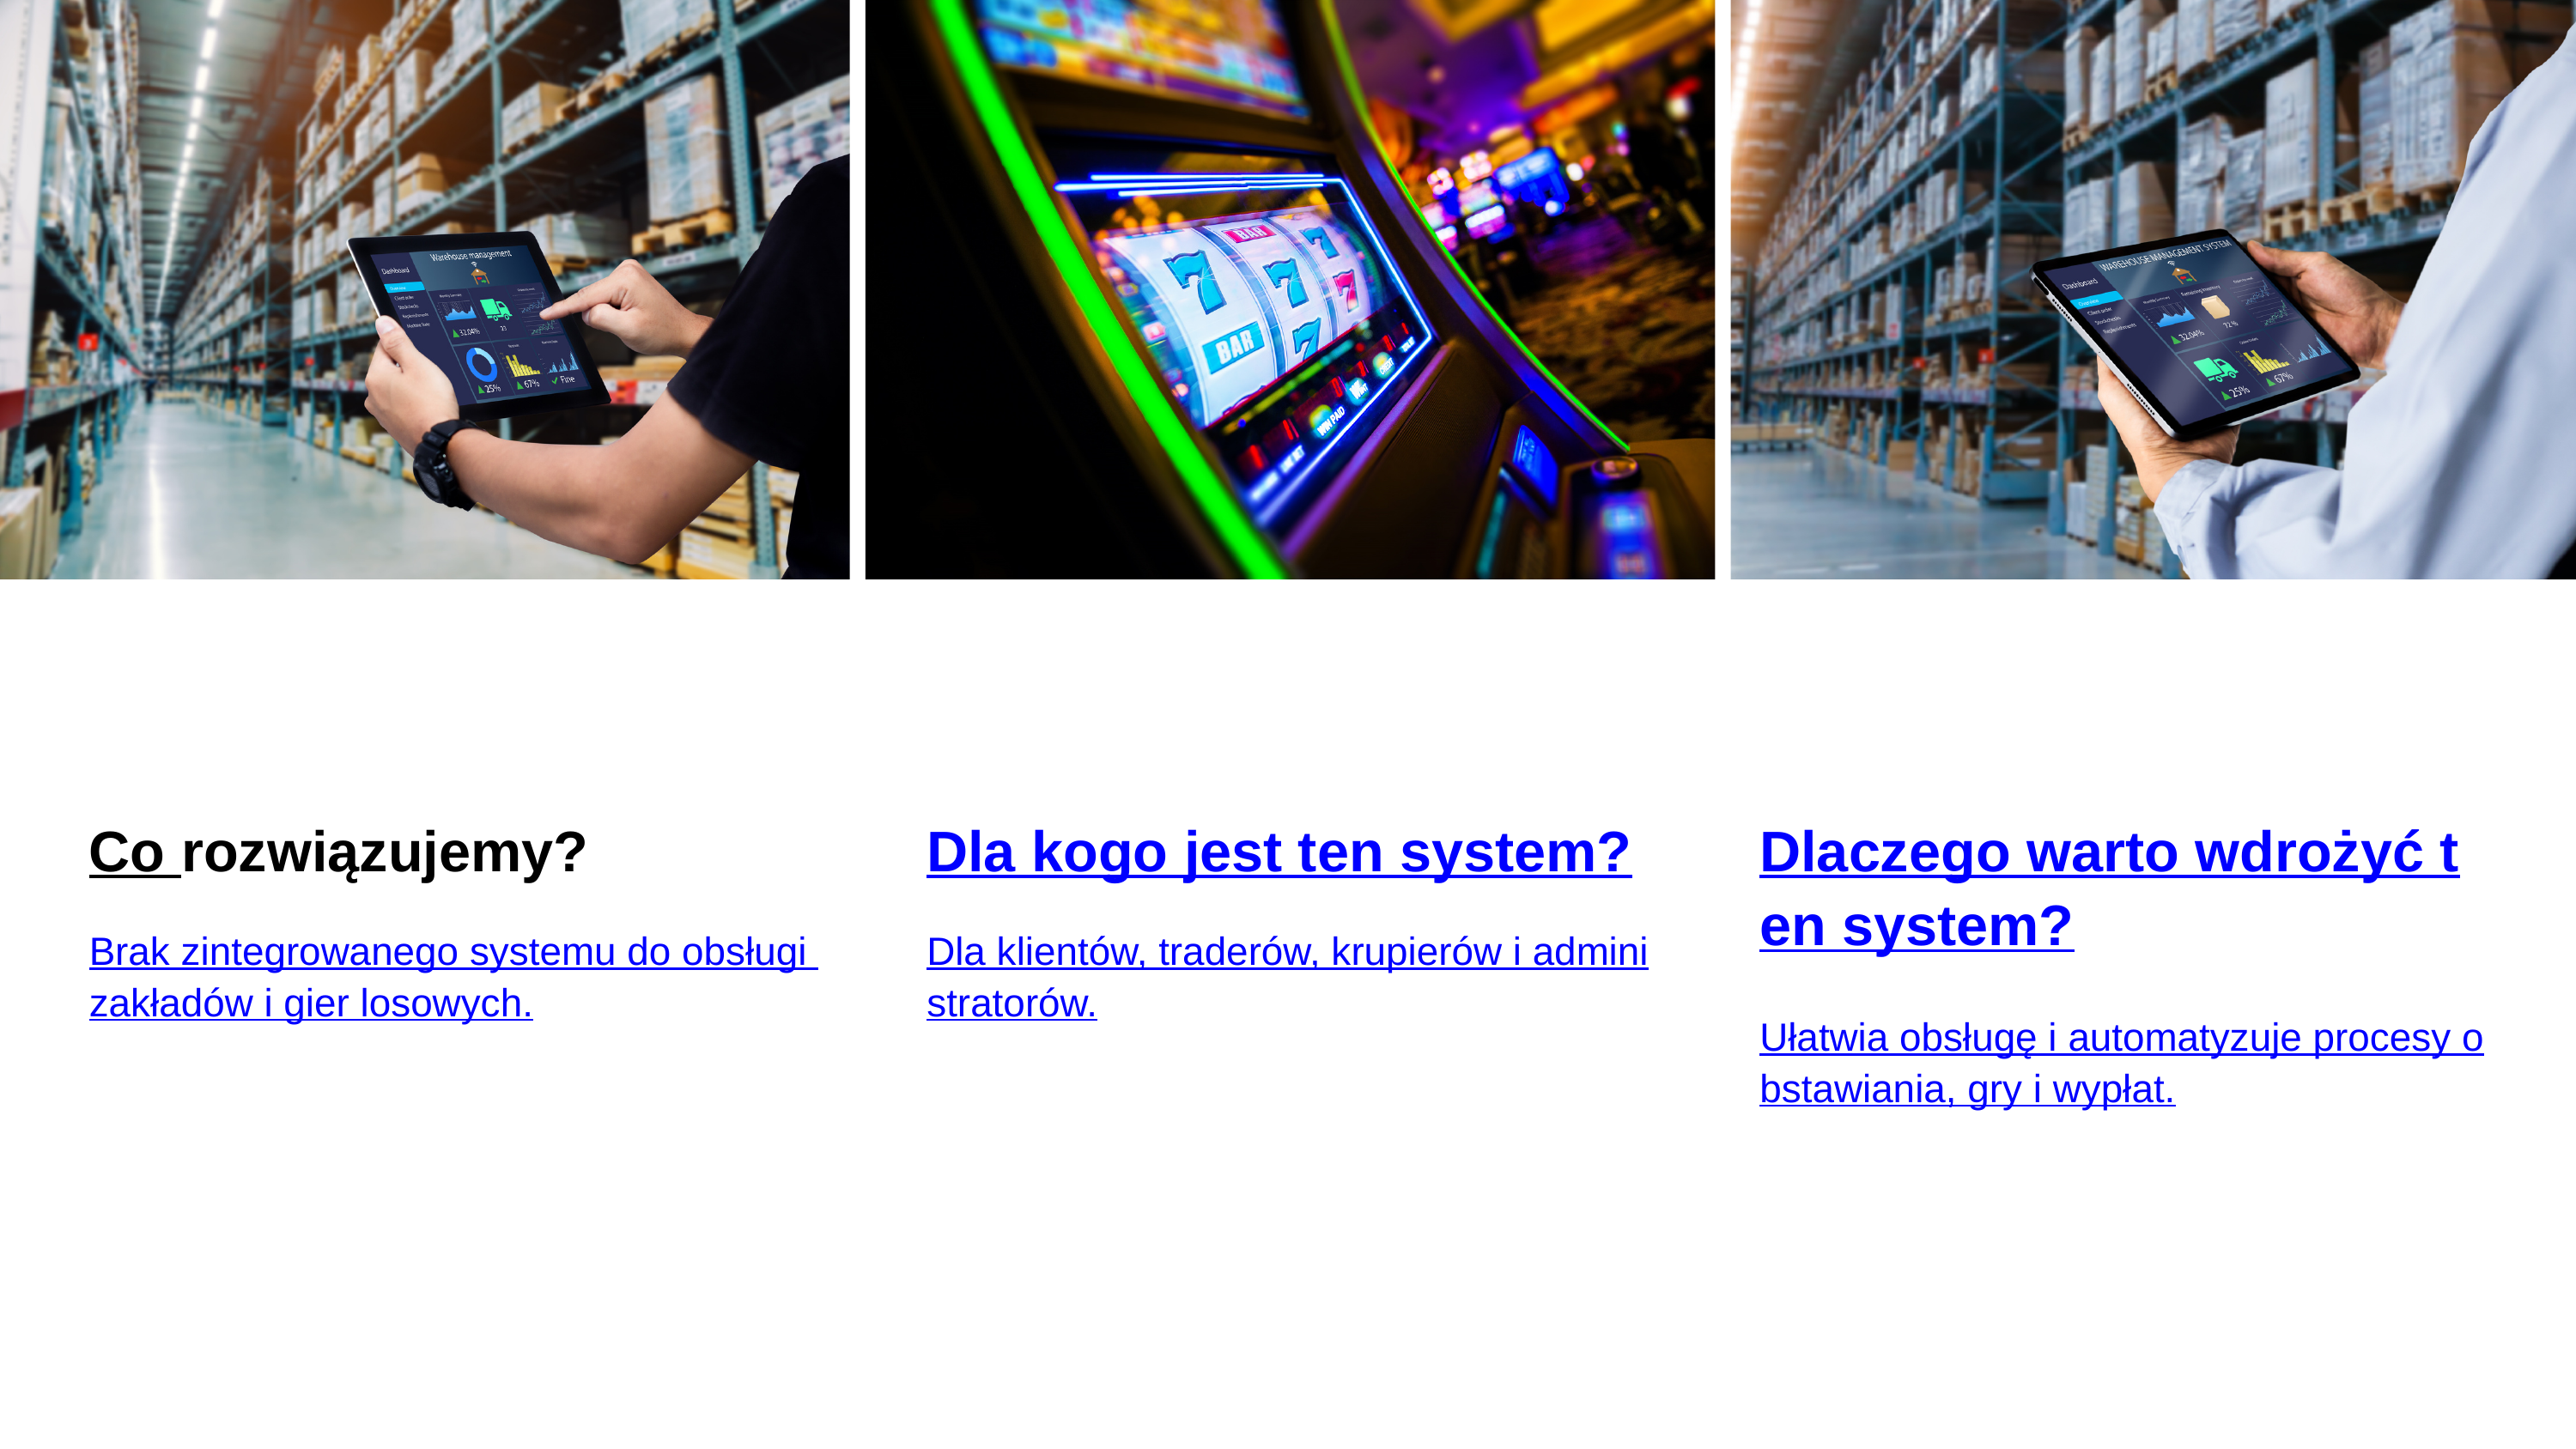

Co rozwiązujemy?
Brak zintegrowanego systemu do obsługi zakładów i gier losowych.
Dla kogo jest ten system?
Dla klientów, traderów, krupierów i administratorów.
Dlaczego warto wdrożyć ten system?
Ułatwia obsługę i automatyzuje procesy obstawiania, gry i wypłat.